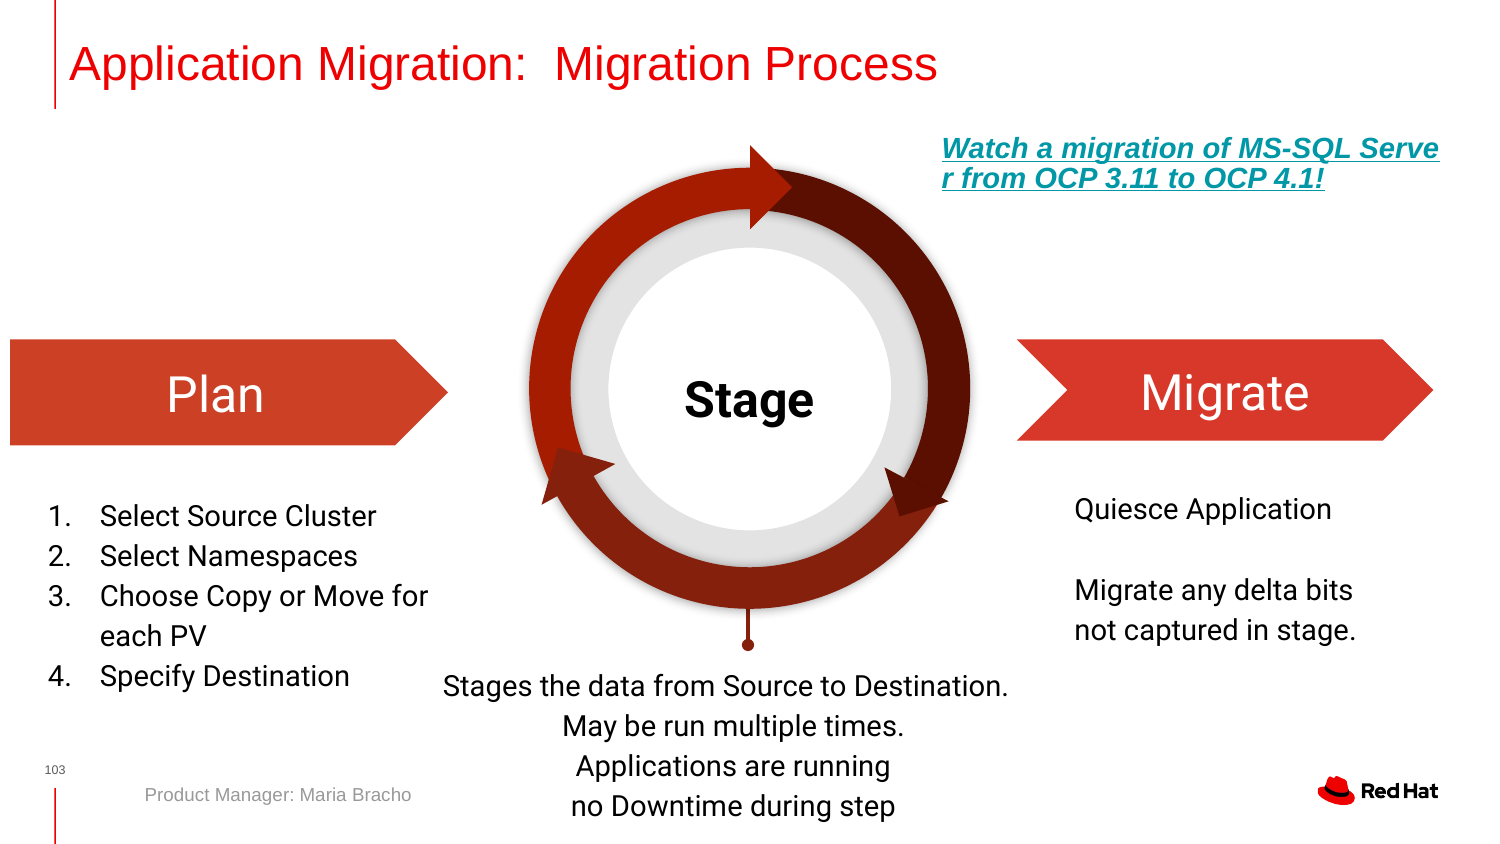

Application Migration:  Migration Process
Watch a migration of MS-SQL Server from OCP 3.11 to OCP 4.1!

Stage
Migrate
Quiesce Application

Migrate any delta bits not captured in stage.

Plan
Select Source Cluster
Select Namespaces
Choose Copy or Move for each PV
Specify Destination

Stages the data from Source to Destination.
May be run multiple times.
Applications are running
no Downtime during step
103
Product Manager: Maria Bracho